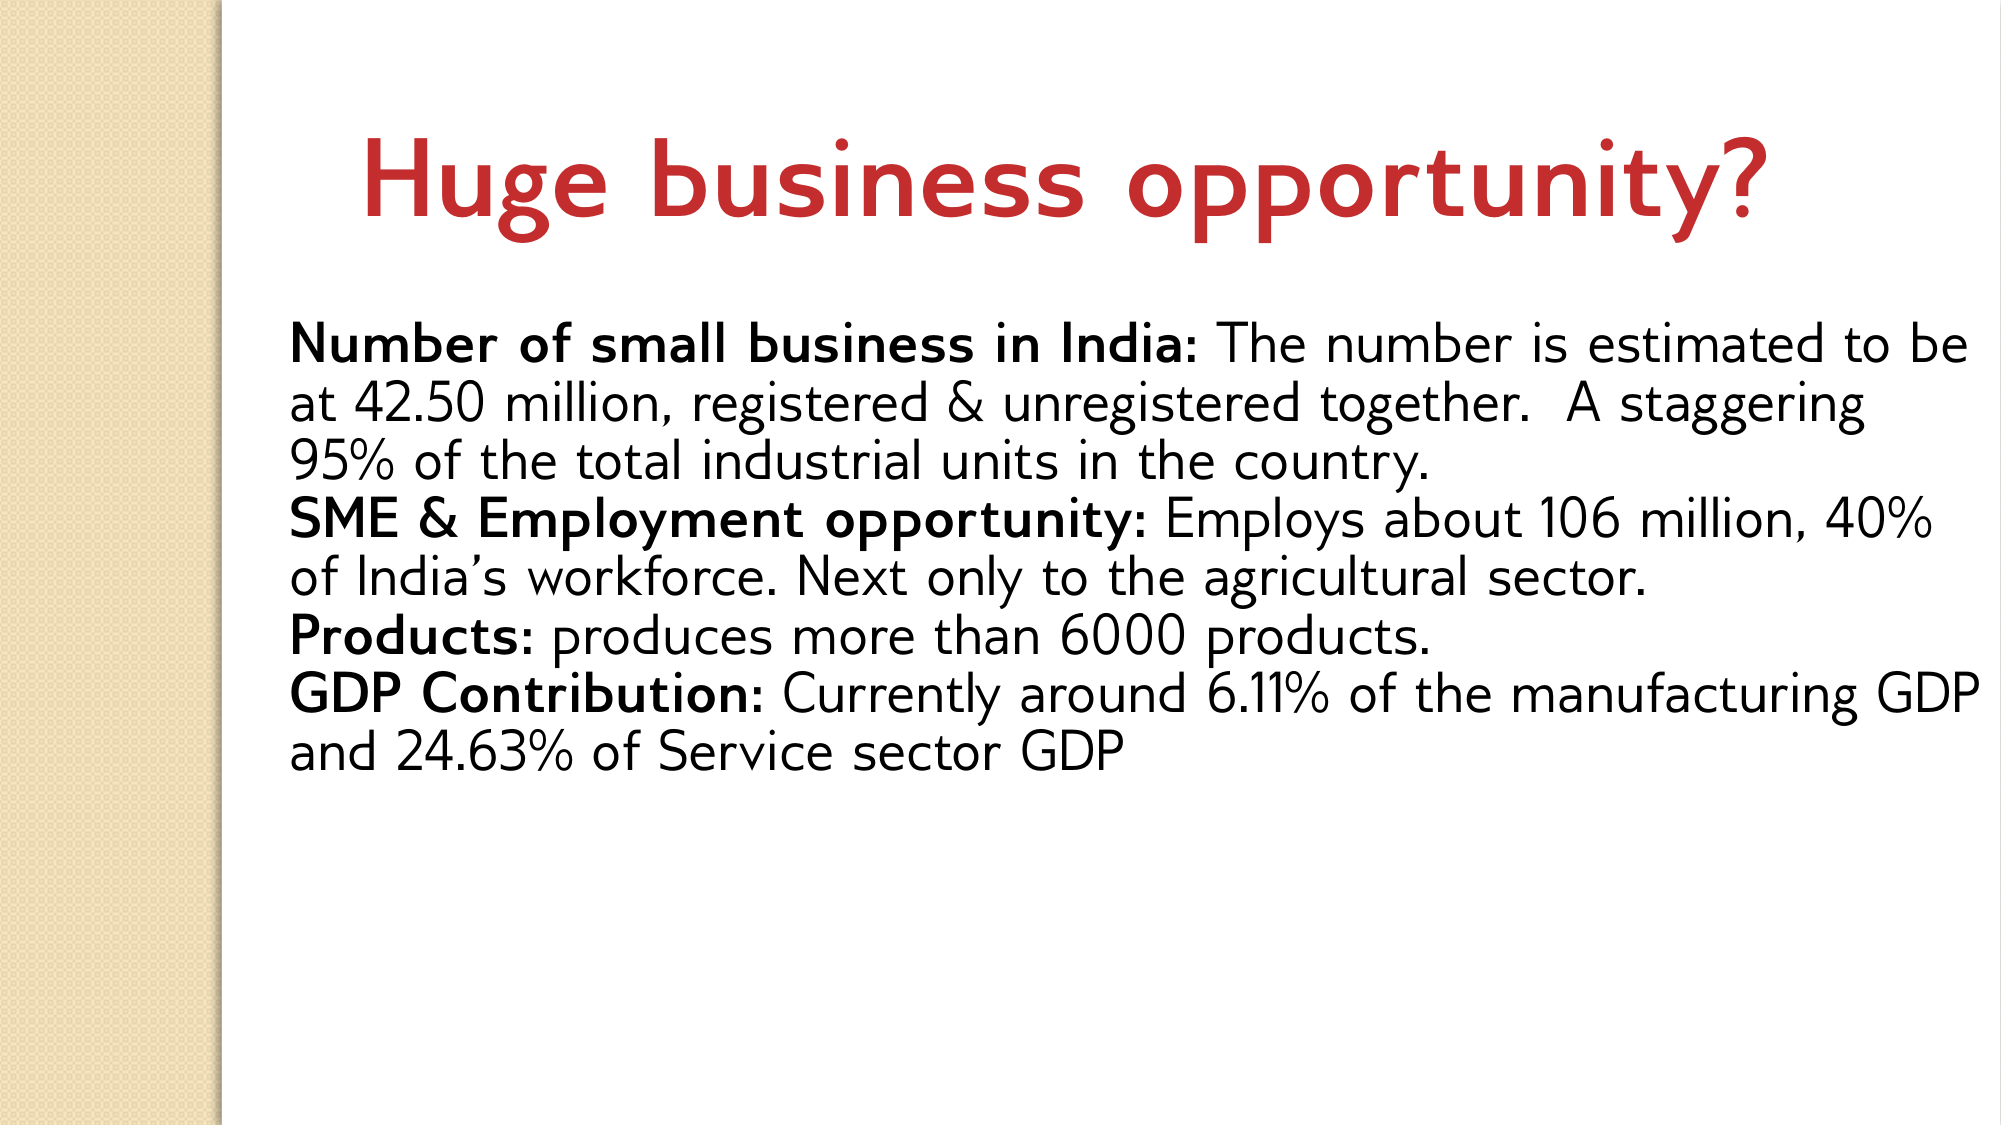

Huge business opportunity?
Number of small business in India: The number is estimated to be at 42.50 million, registered & unregistered together.  A staggering 95% of the total industrial units in the country.
SME & Employment opportunity: Employs about 106 million, 40% of India’s workforce. Next only to the agricultural sector.
Products: produces more than 6000 products.
GDP Contribution: Currently around 6.11% of the manufacturing GDP and 24.63% of Service sector GDP